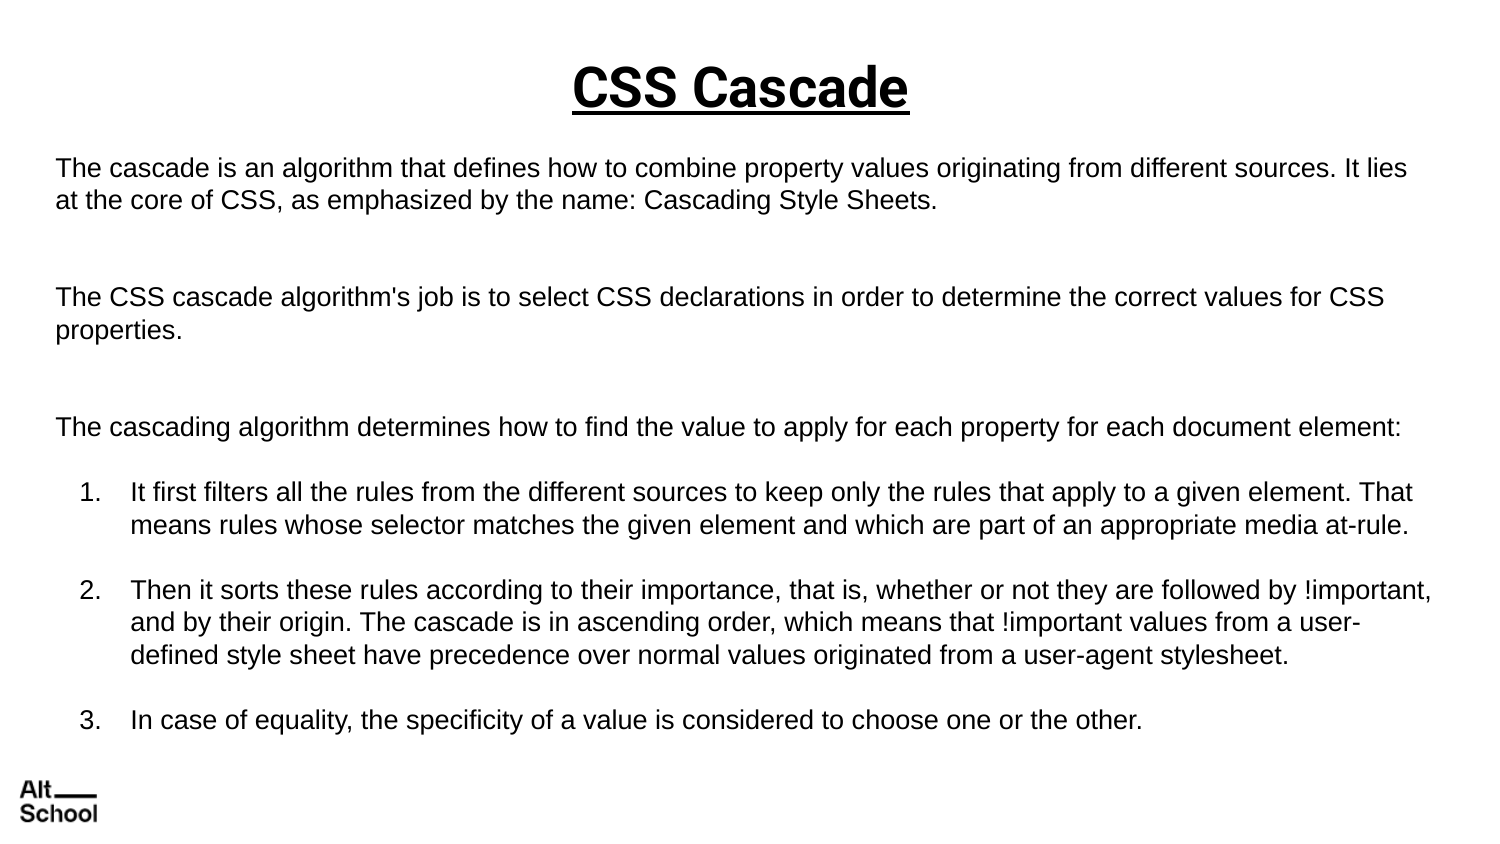

CSS Cascade
The cascade is an algorithm that defines how to combine property values originating from different sources. It lies at the core of CSS, as emphasized by the name: Cascading Style Sheets.

The CSS cascade algorithm's job is to select CSS declarations in order to determine the correct values for CSS properties.

The cascading algorithm determines how to find the value to apply for each property for each document element:

It first filters all the rules from the different sources to keep only the rules that apply to a given element. That means rules whose selector matches the given element and which are part of an appropriate media at-rule.

Then it sorts these rules according to their importance, that is, whether or not they are followed by !important, and by their origin. The cascade is in ascending order, which means that !important values from a user-defined style sheet have precedence over normal values originated from a user-agent stylesheet.

In case of equality, the specificity of a value is considered to choose one or the other.